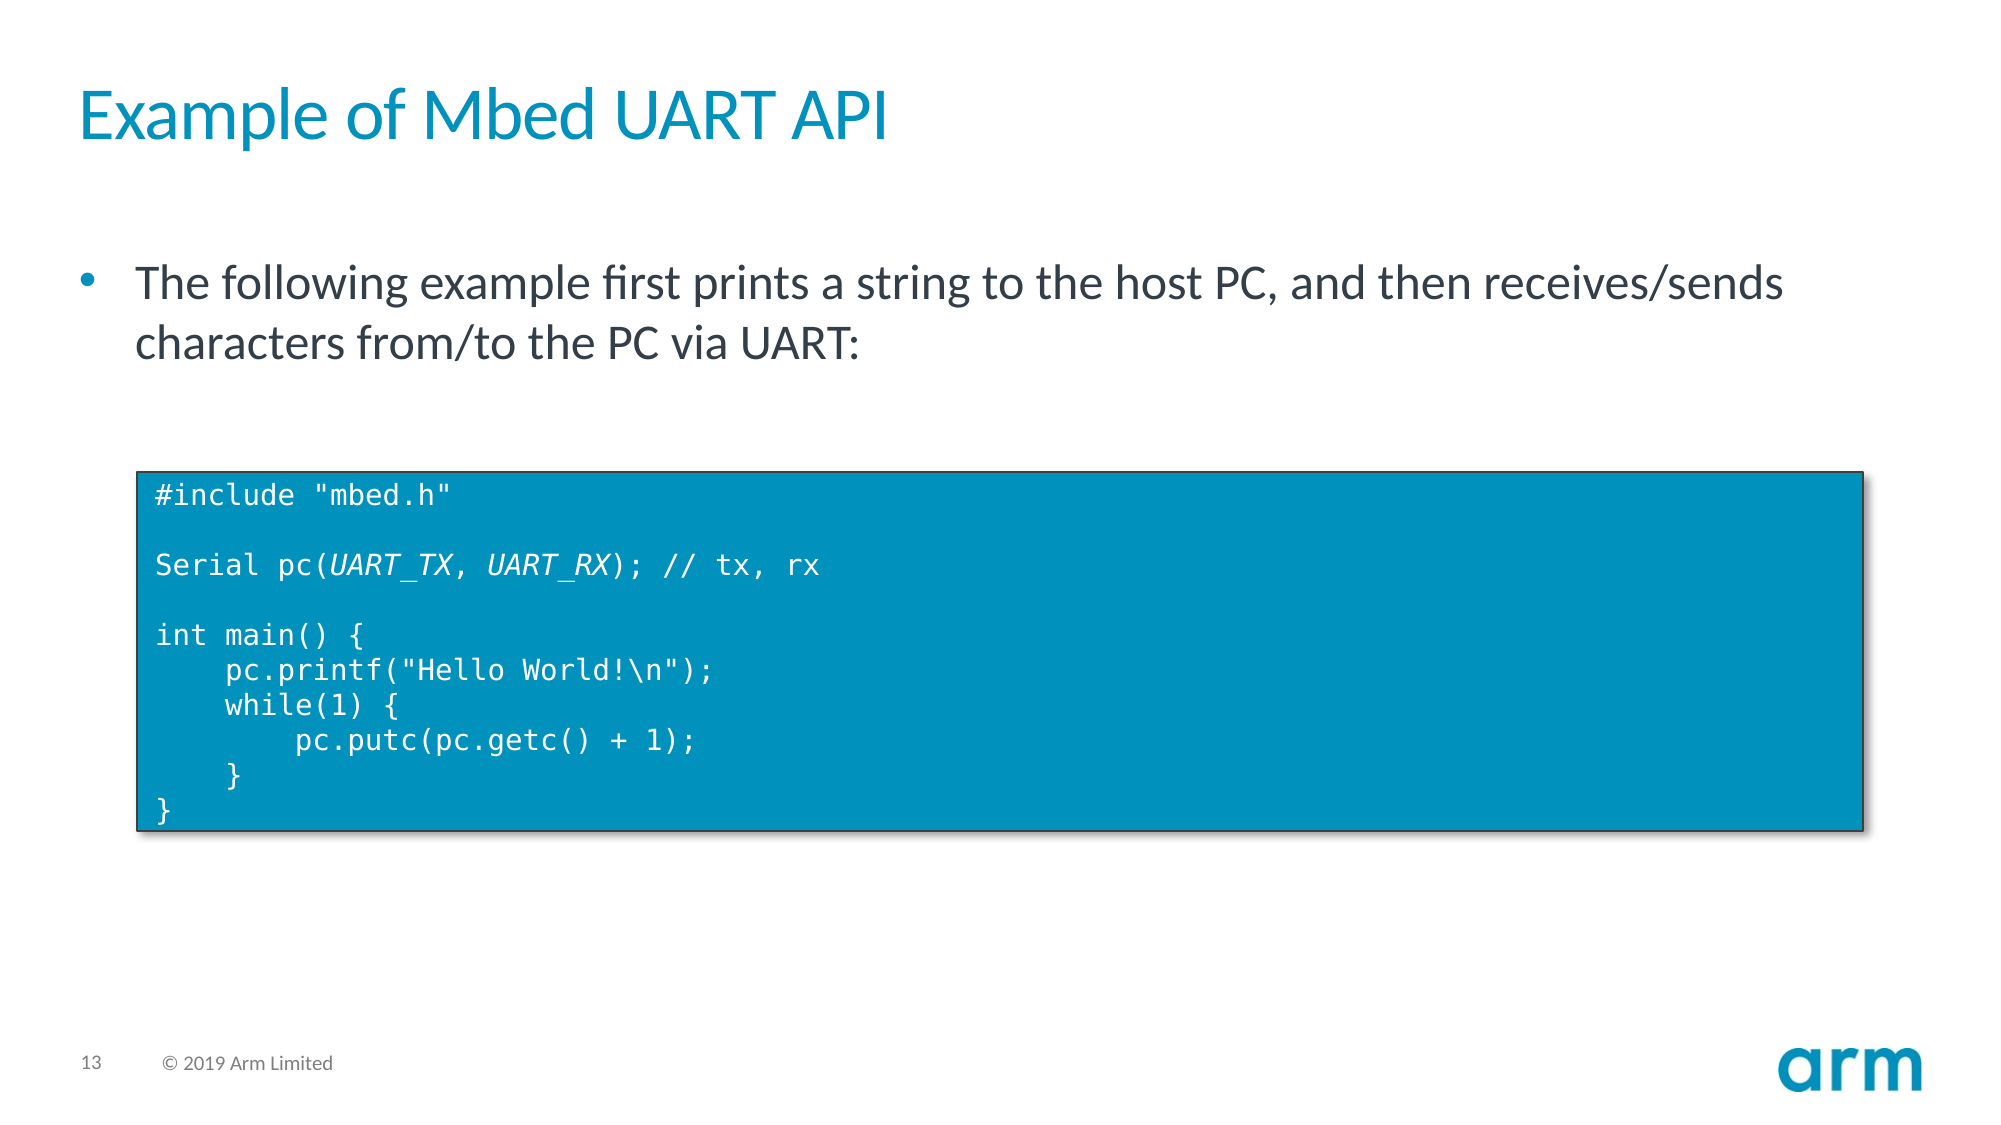

# Example of Mbed UART API

The following example first prints a string to the host PC, and then receives/sends characters from/to the PC via UART:

#include "mbed.h"

Serial pc(UART_TX, UART_RX); // tx, rx

int main() {
    pc.printf("Hello World!\n");
    while(1) {
        pc.putc(pc.getc() + 1);
    }
}